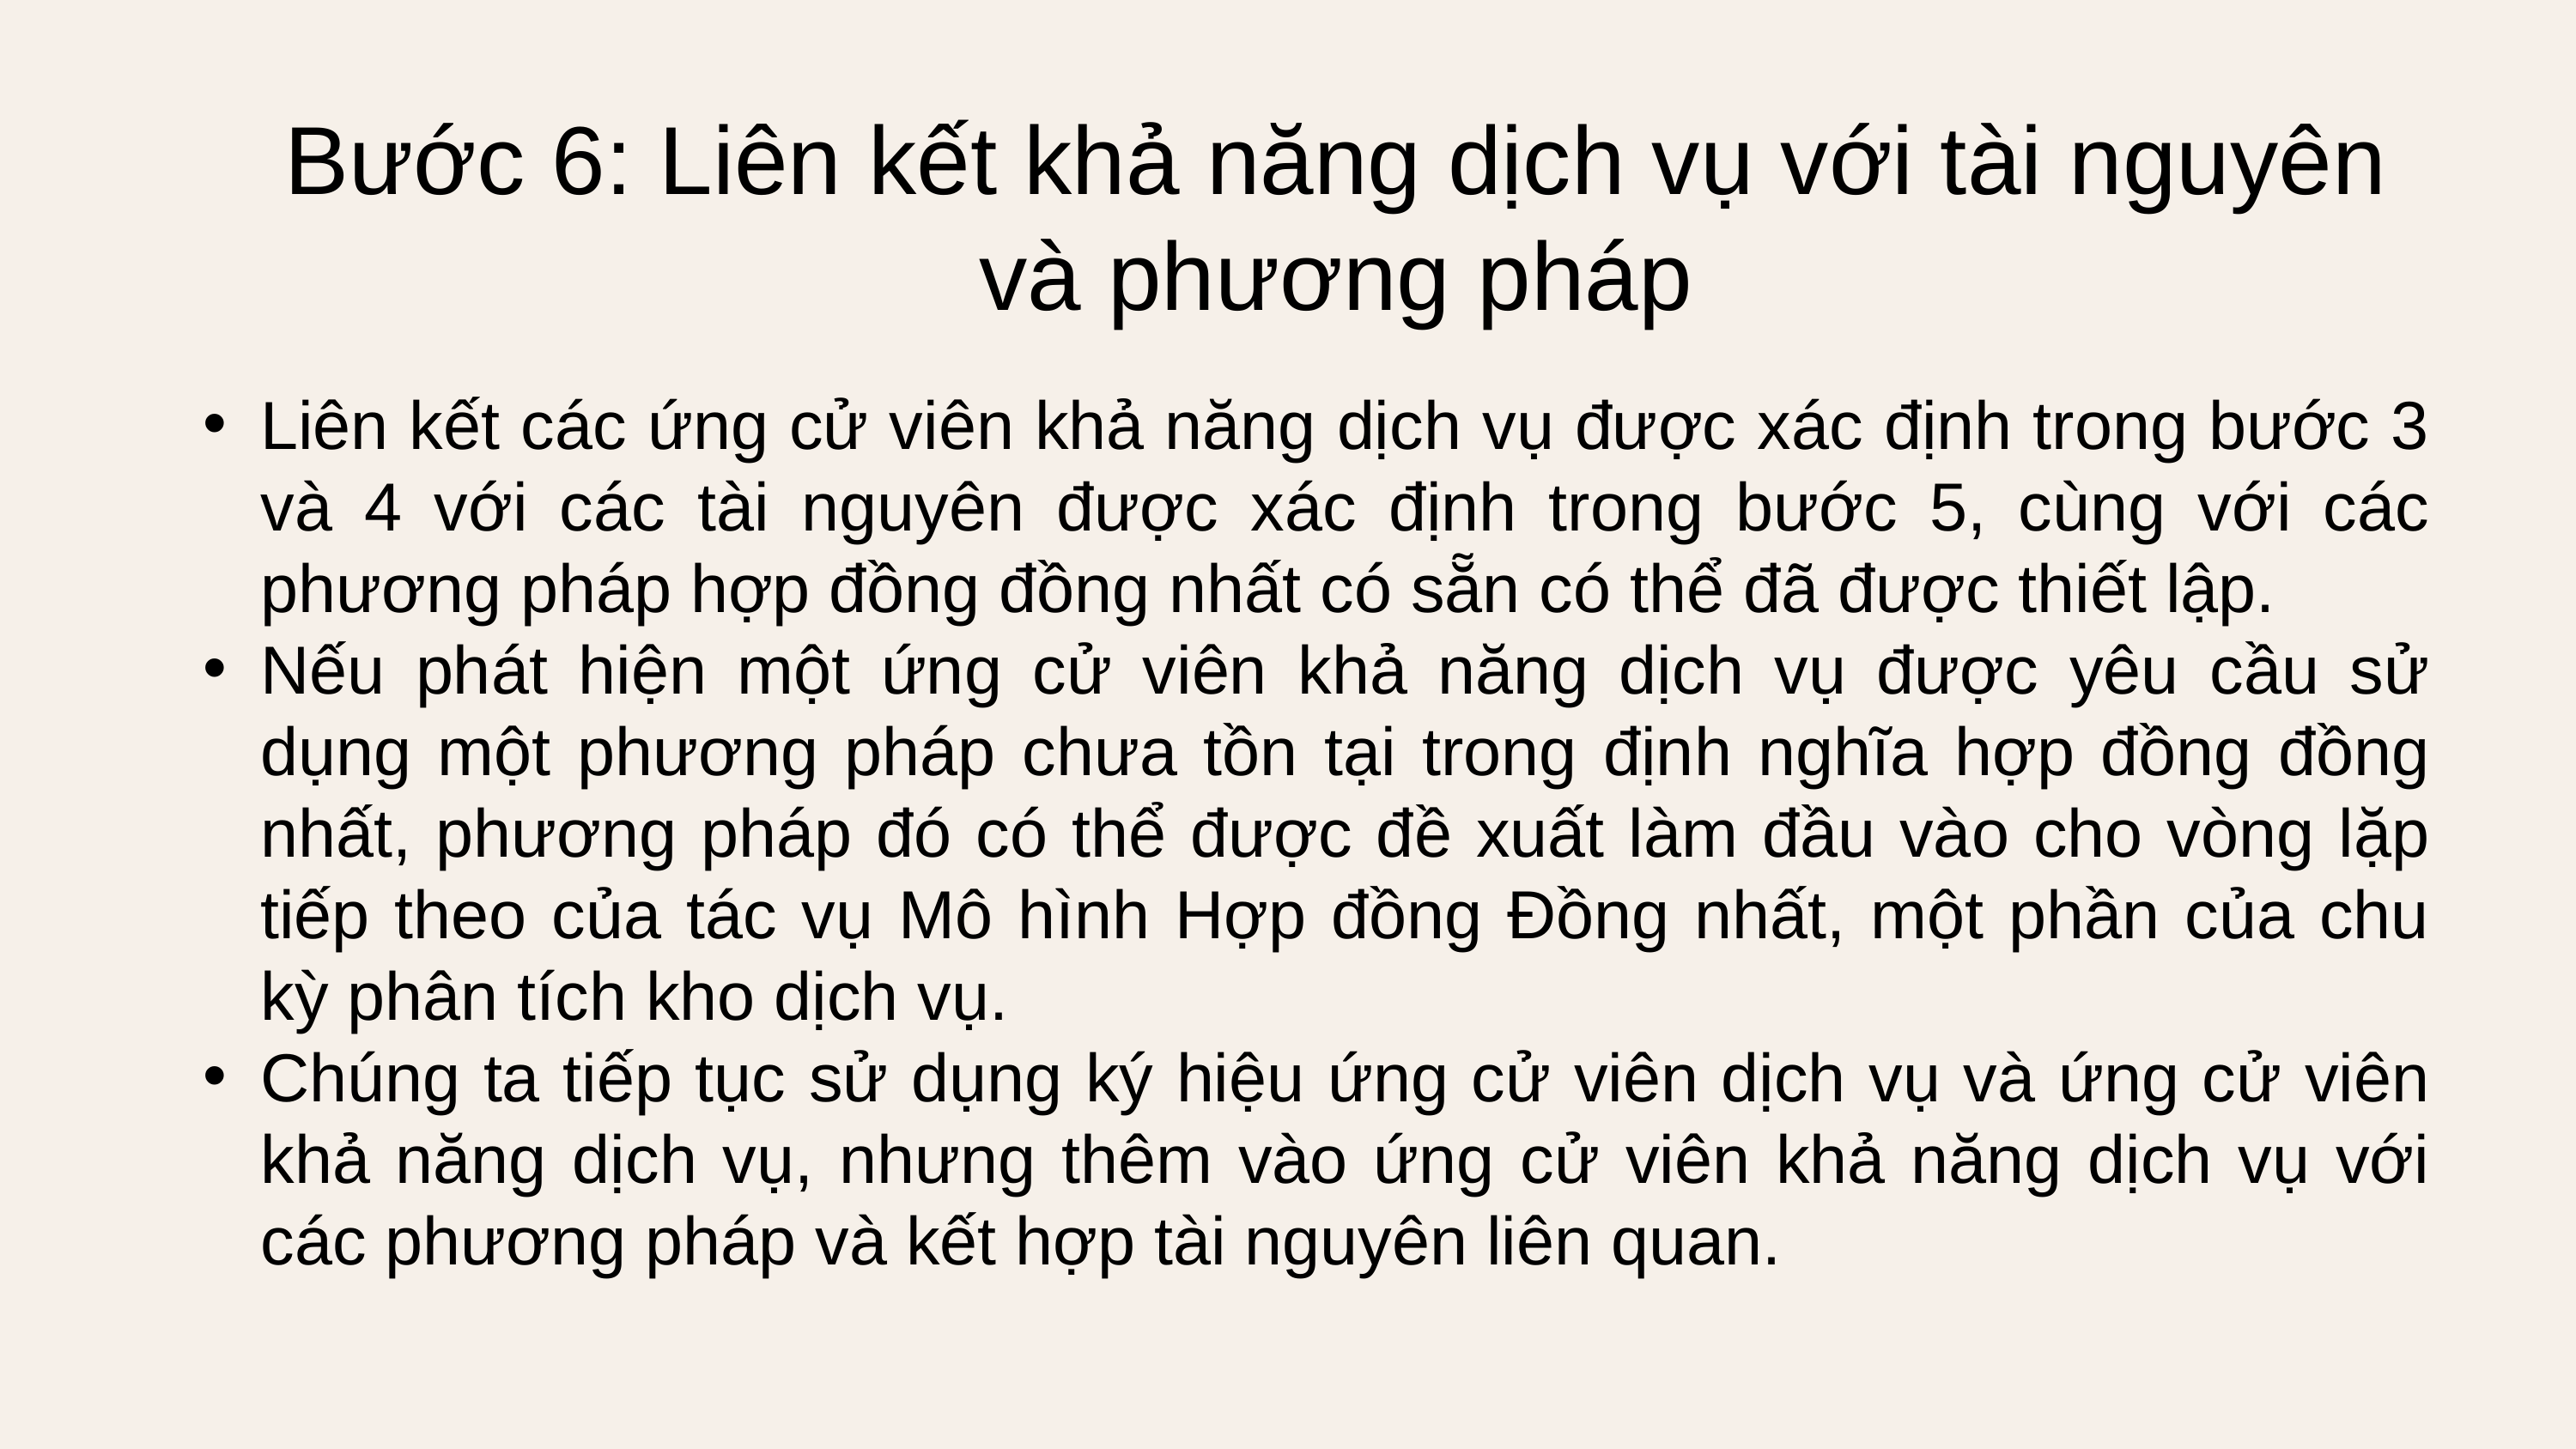

Bước 6: Liên kết khả năng dịch vụ với tài nguyên và phương pháp
Liên kết các ứng cử viên khả năng dịch vụ được xác định trong bước 3 và 4 với các tài nguyên được xác định trong bước 5, cùng với các phương pháp hợp đồng đồng nhất có sẵn có thể đã được thiết lập.
Nếu phát hiện một ứng cử viên khả năng dịch vụ được yêu cầu sử dụng một phương pháp chưa tồn tại trong định nghĩa hợp đồng đồng nhất, phương pháp đó có thể được đề xuất làm đầu vào cho vòng lặp tiếp theo của tác vụ Mô hình Hợp đồng Đồng nhất, một phần của chu kỳ phân tích kho dịch vụ.
Chúng ta tiếp tục sử dụng ký hiệu ứng cử viên dịch vụ và ứng cử viên khả năng dịch vụ, nhưng thêm vào ứng cử viên khả năng dịch vụ với các phương pháp và kết hợp tài nguyên liên quan.